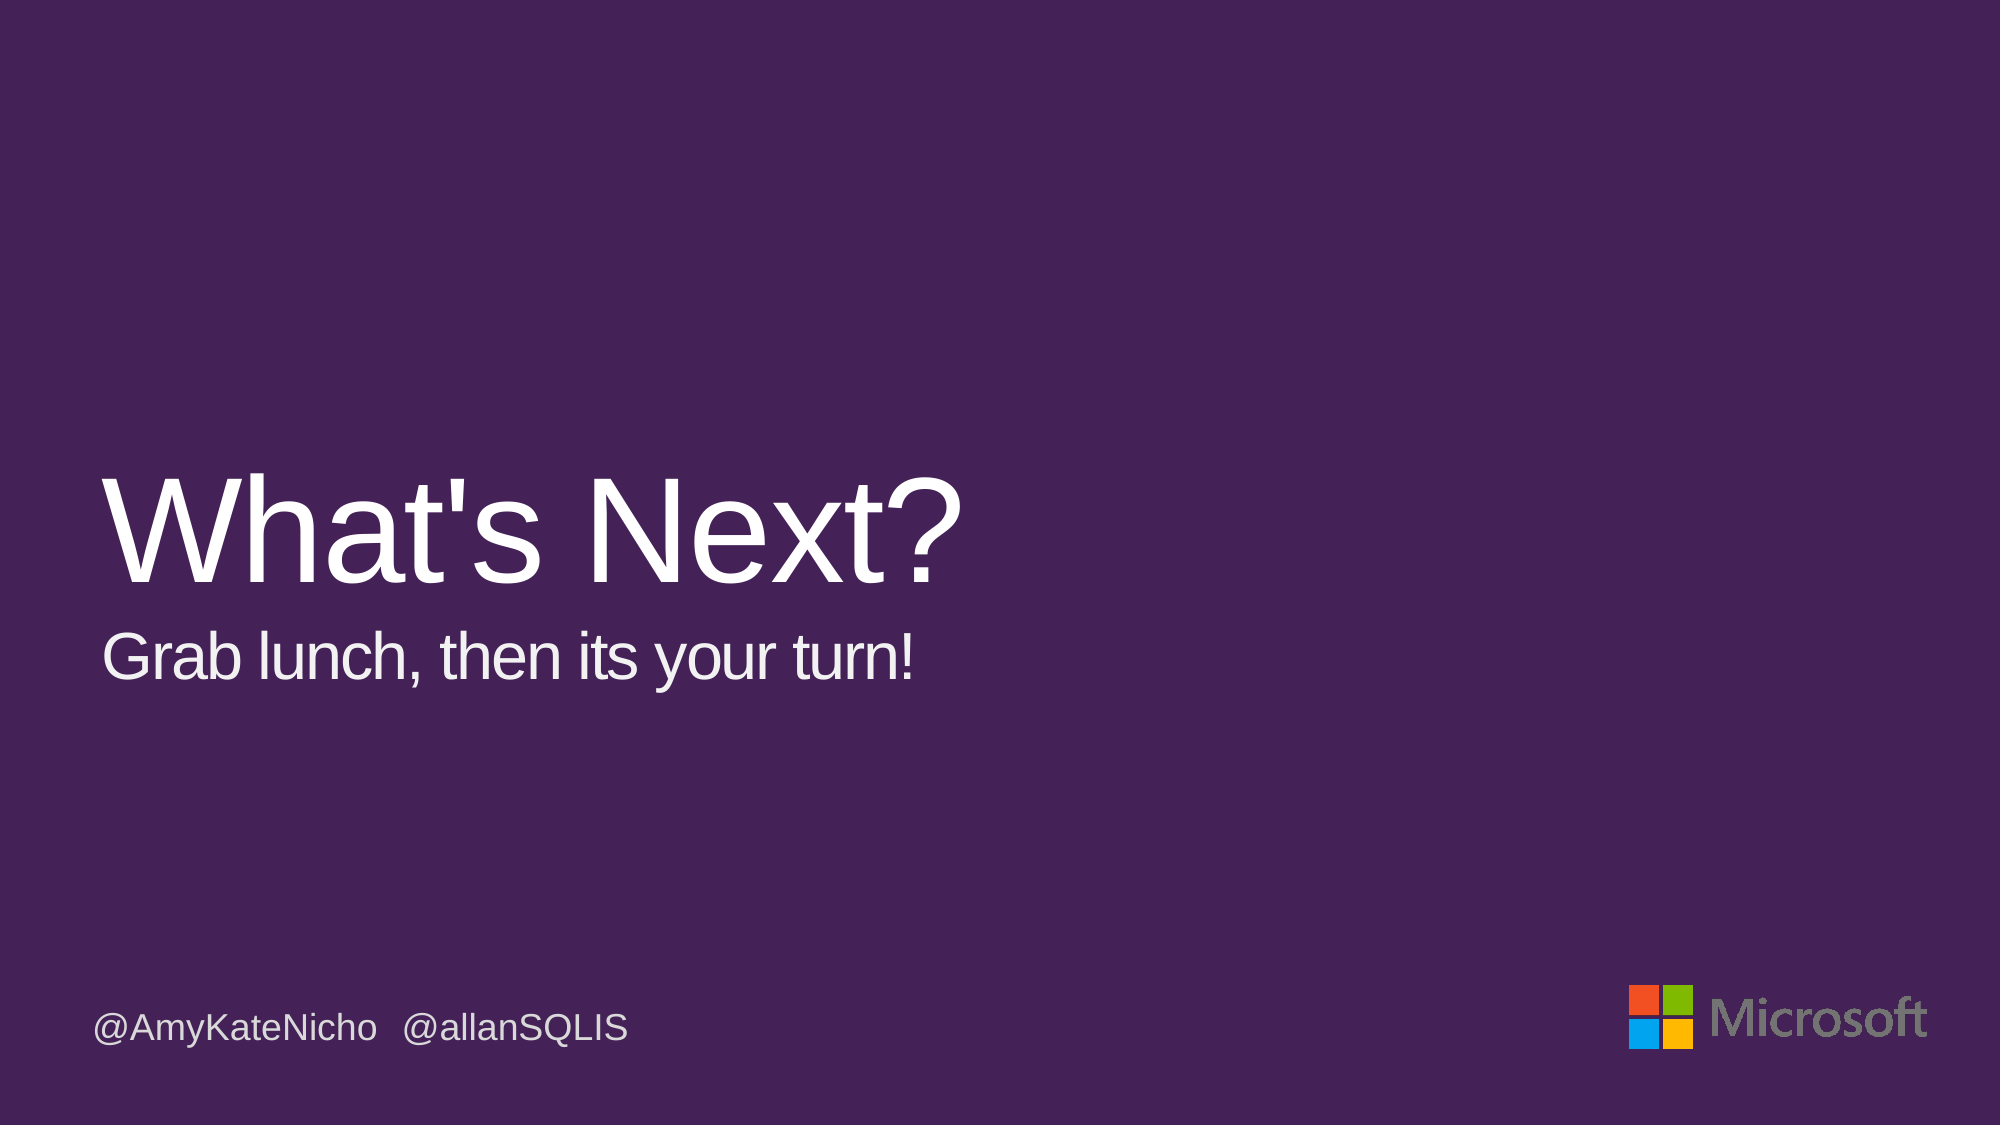

# What's Next? Grab lunch, then its your turn!
@AmyKateNicho
@allanSQLIS